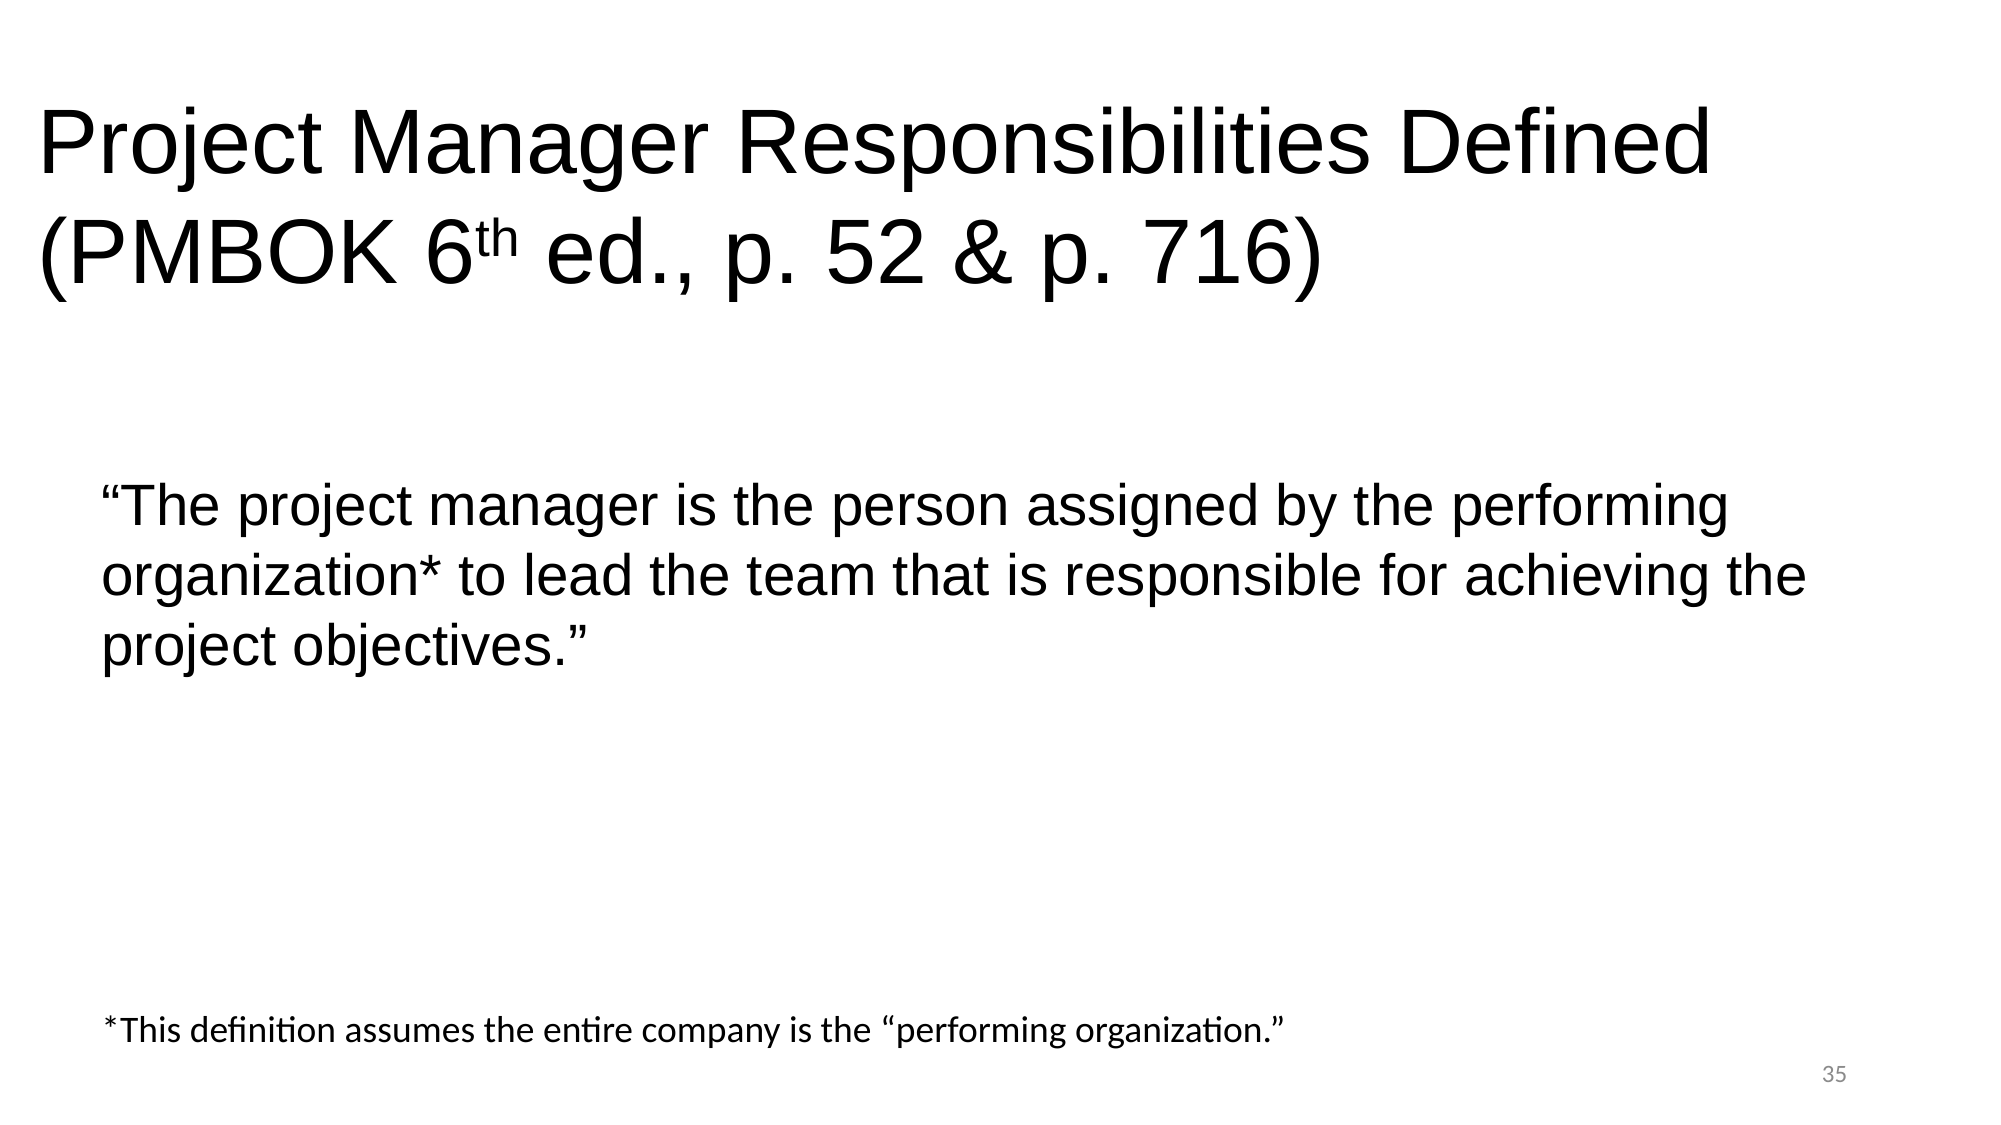

Project Manager Responsibilities Defined
(PMBOK 6th ed., p. 52 & p. 716)

“The project manager is the person assigned by the performing organization* to lead the team that is responsible for achieving the project objectives.”

*This definition assumes the entire company is the “performing organization.”
35